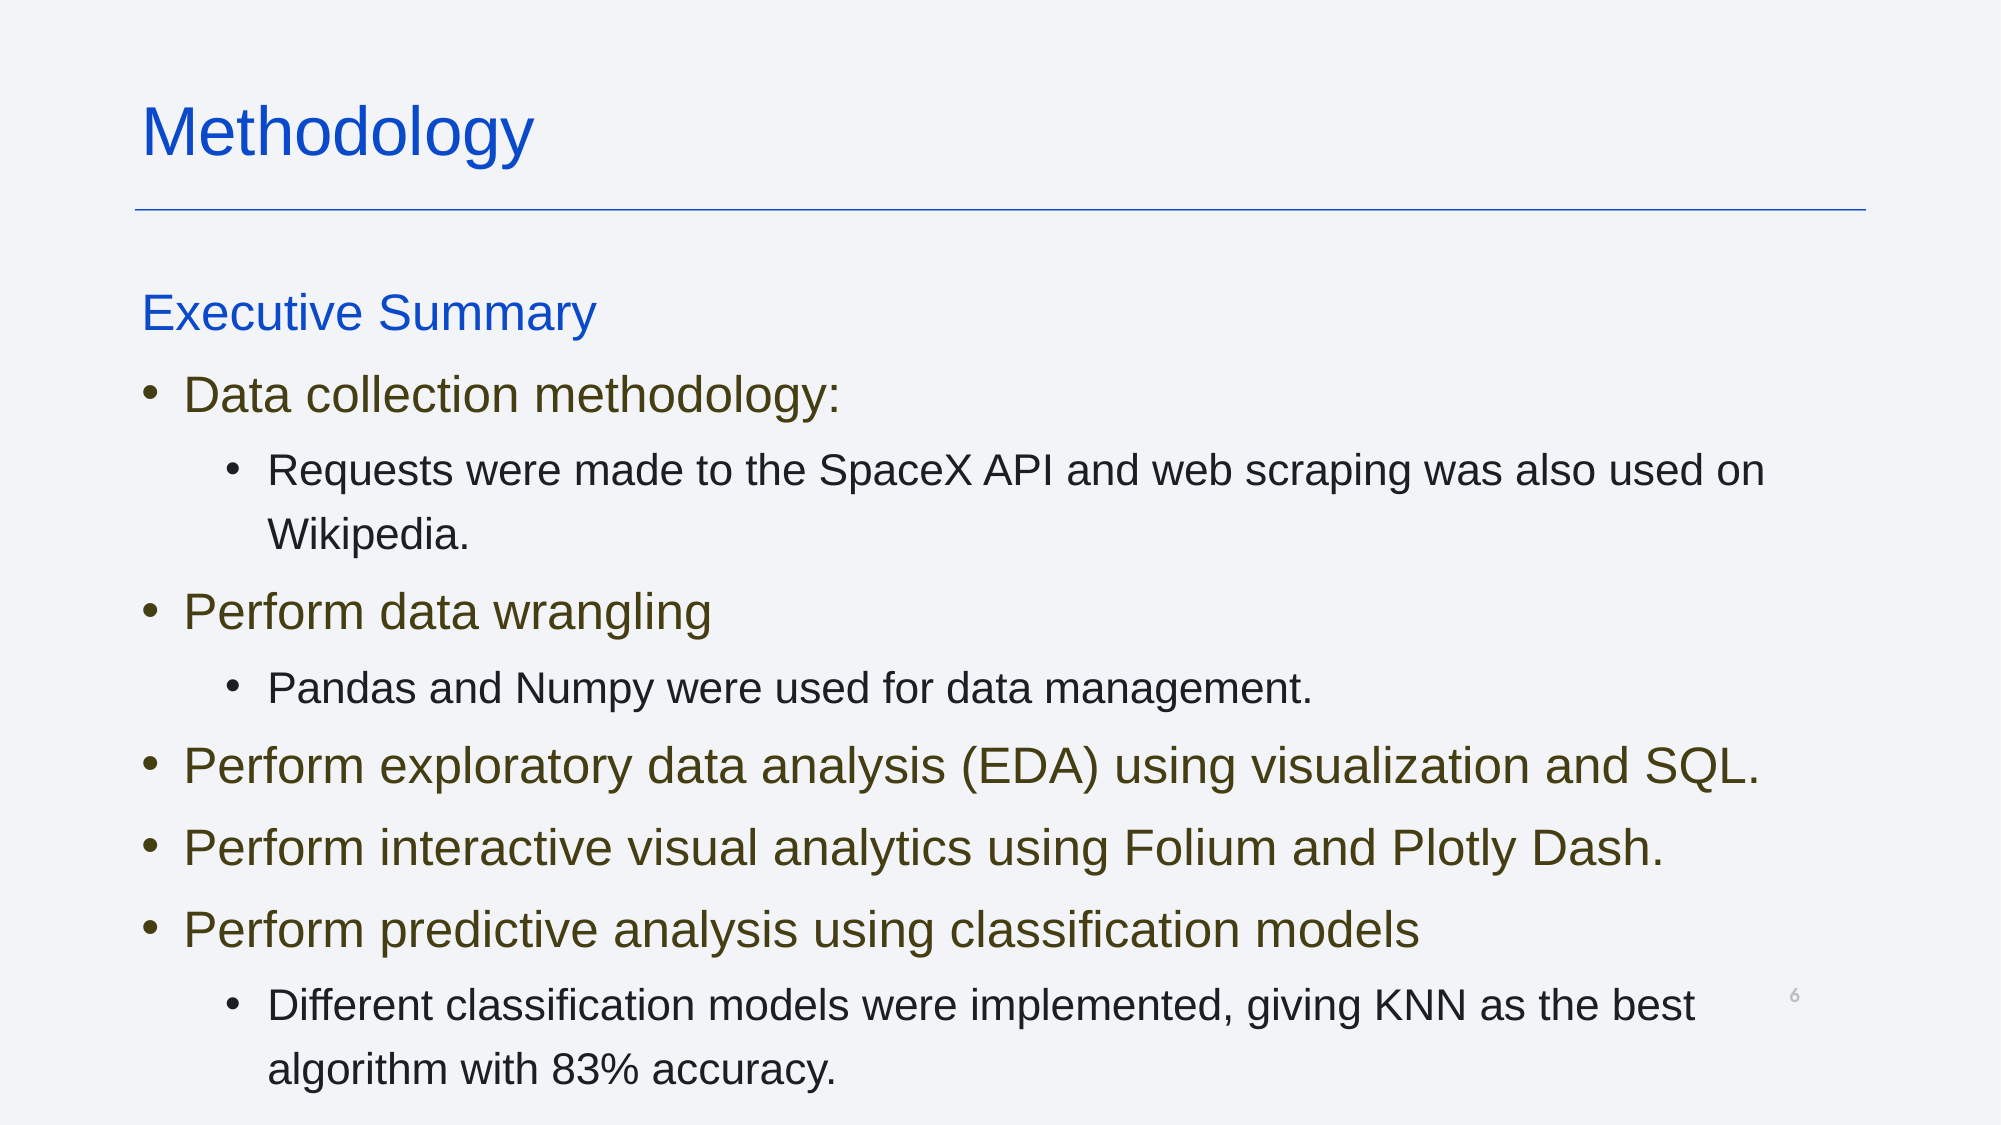

Methodology
Executive Summary
Data collection methodology:
Requests were made to the SpaceX API and web scraping was also used on Wikipedia.
Perform data wrangling
Pandas and Numpy were used for data management.
Perform exploratory data analysis (EDA) using visualization and SQL.
Perform interactive visual analytics using Folium and Plotly Dash.
Perform predictive analysis using classification models
Different classification models were implemented, giving KNN as the best algorithm with 83% accuracy.

6